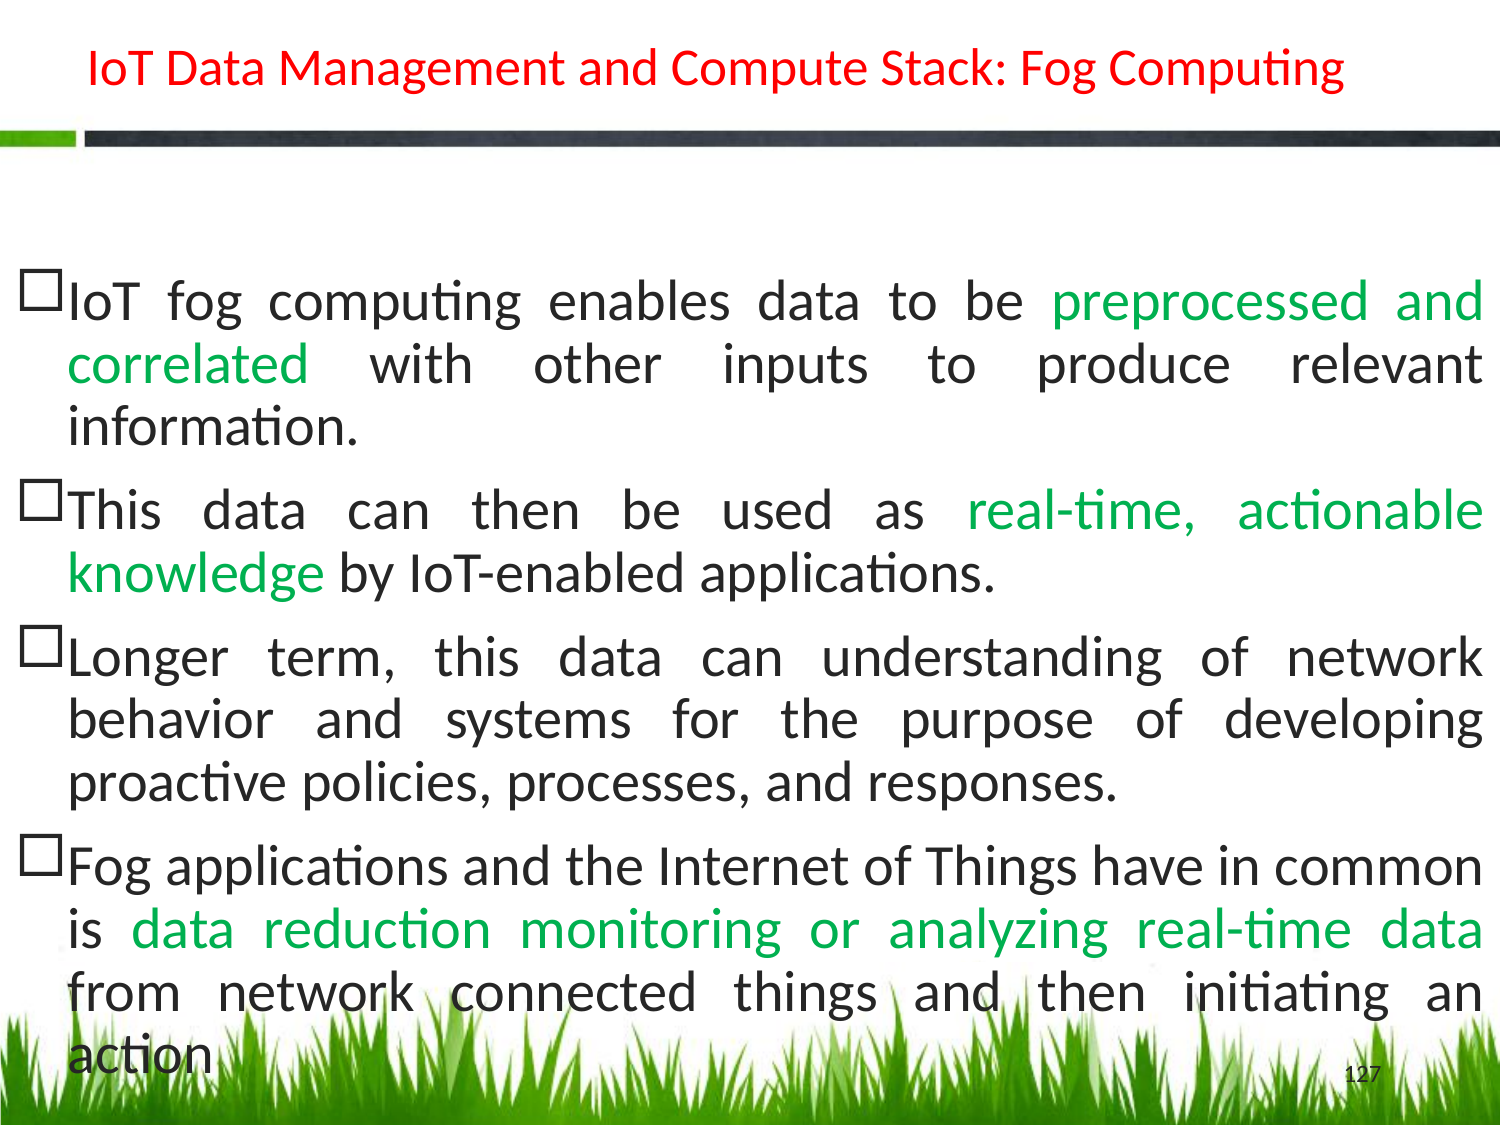

# IoT Data Management and Compute Stack: Fog Computing
IoT fog computing enables data to be preprocessed and correlated with other inputs to produce relevant information.
This data can then be used as real-time, actionable knowledge by IoT-enabled applications.
Longer term, this data can understanding of network behavior and systems for the purpose of developing proactive policies, processes, and responses.
Fog applications and the Internet of Things have in common is data reduction monitoring or analyzing real-time data from network connected things and then initiating an action
127